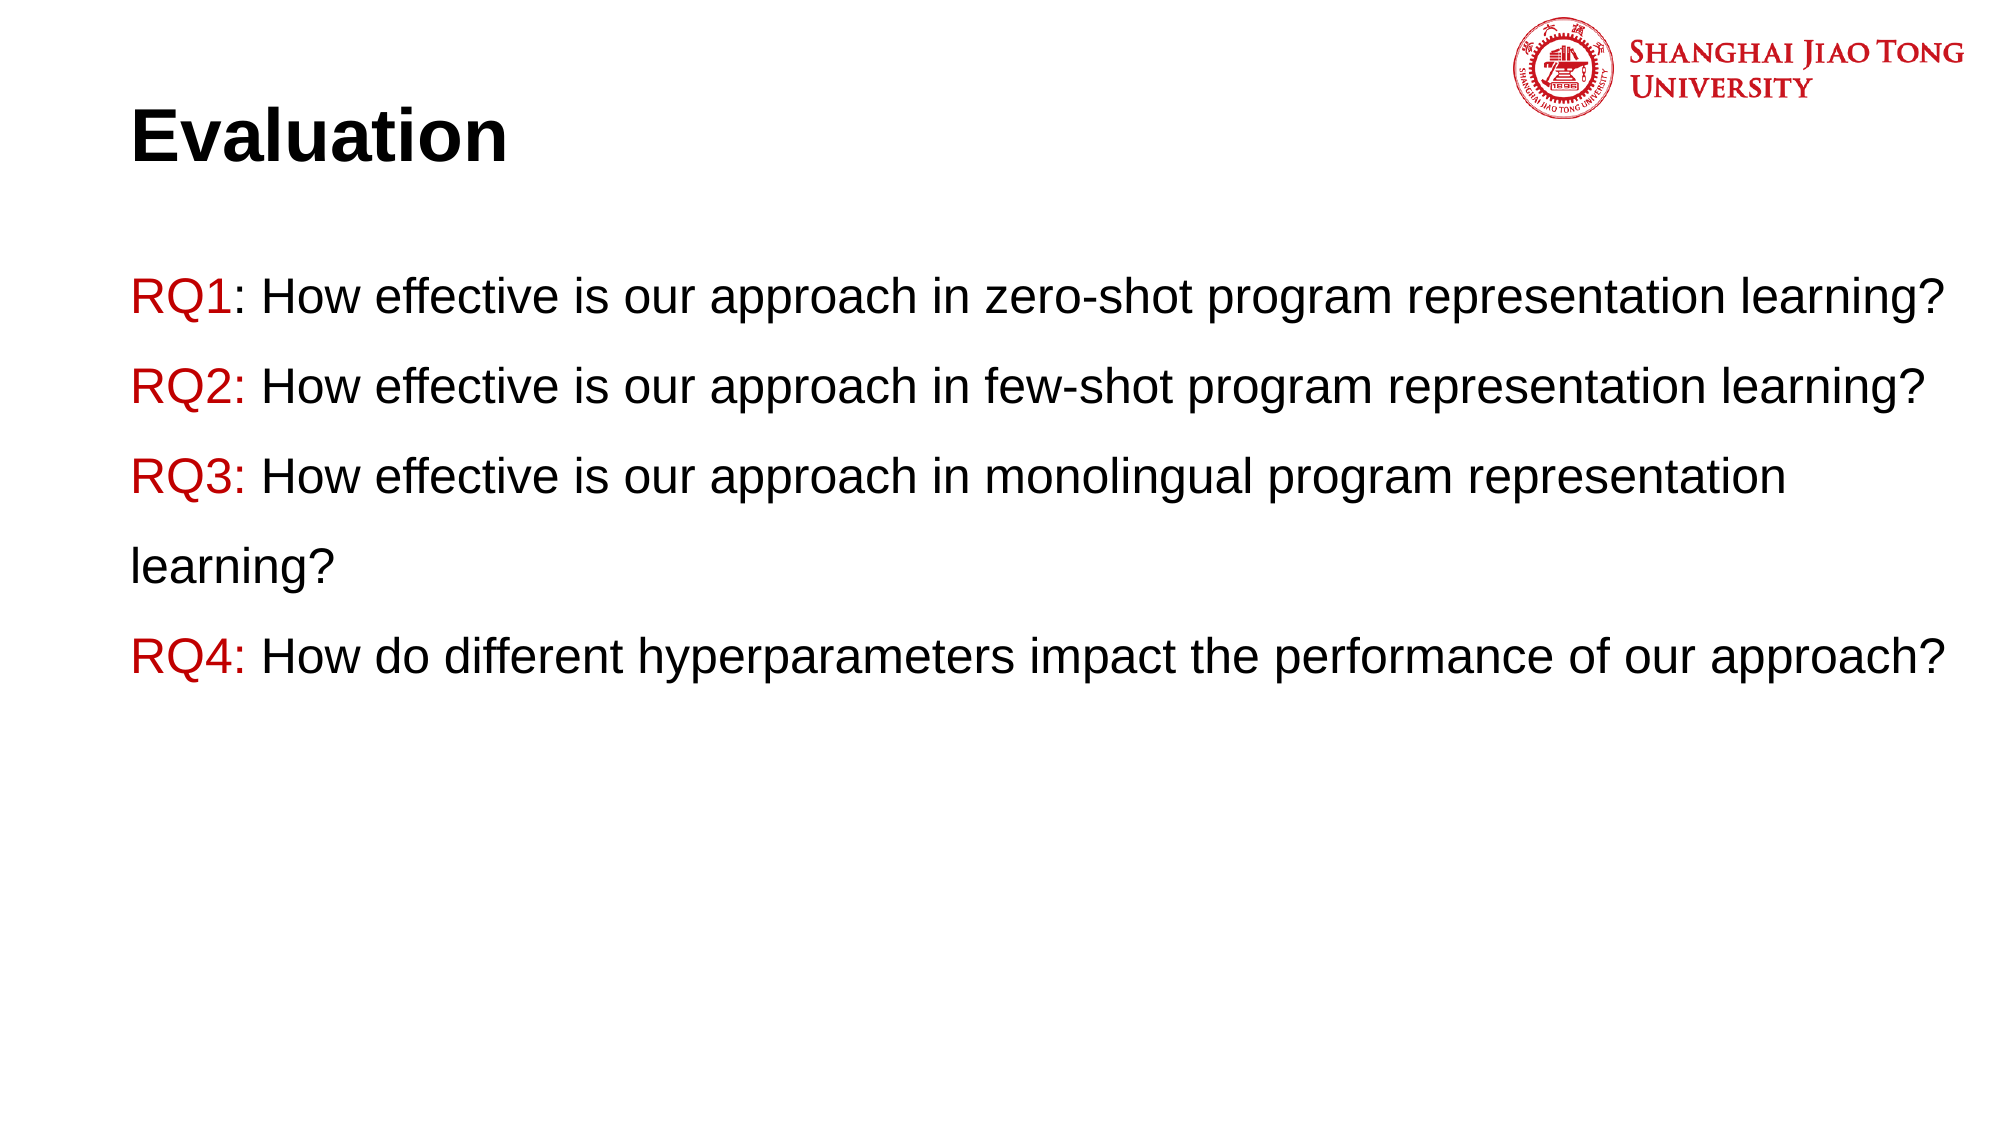

# Evaluation
RQ1: ﻿How effective is our approach in zero-shot program representation learning?
RQ2: ﻿How effective is our approach in few-shot program representation learning?
RQ3: ﻿How effective is our approach in monolingual program representation learning?
RQ4: ﻿How do different hyperparameters impact the performance of our approach?